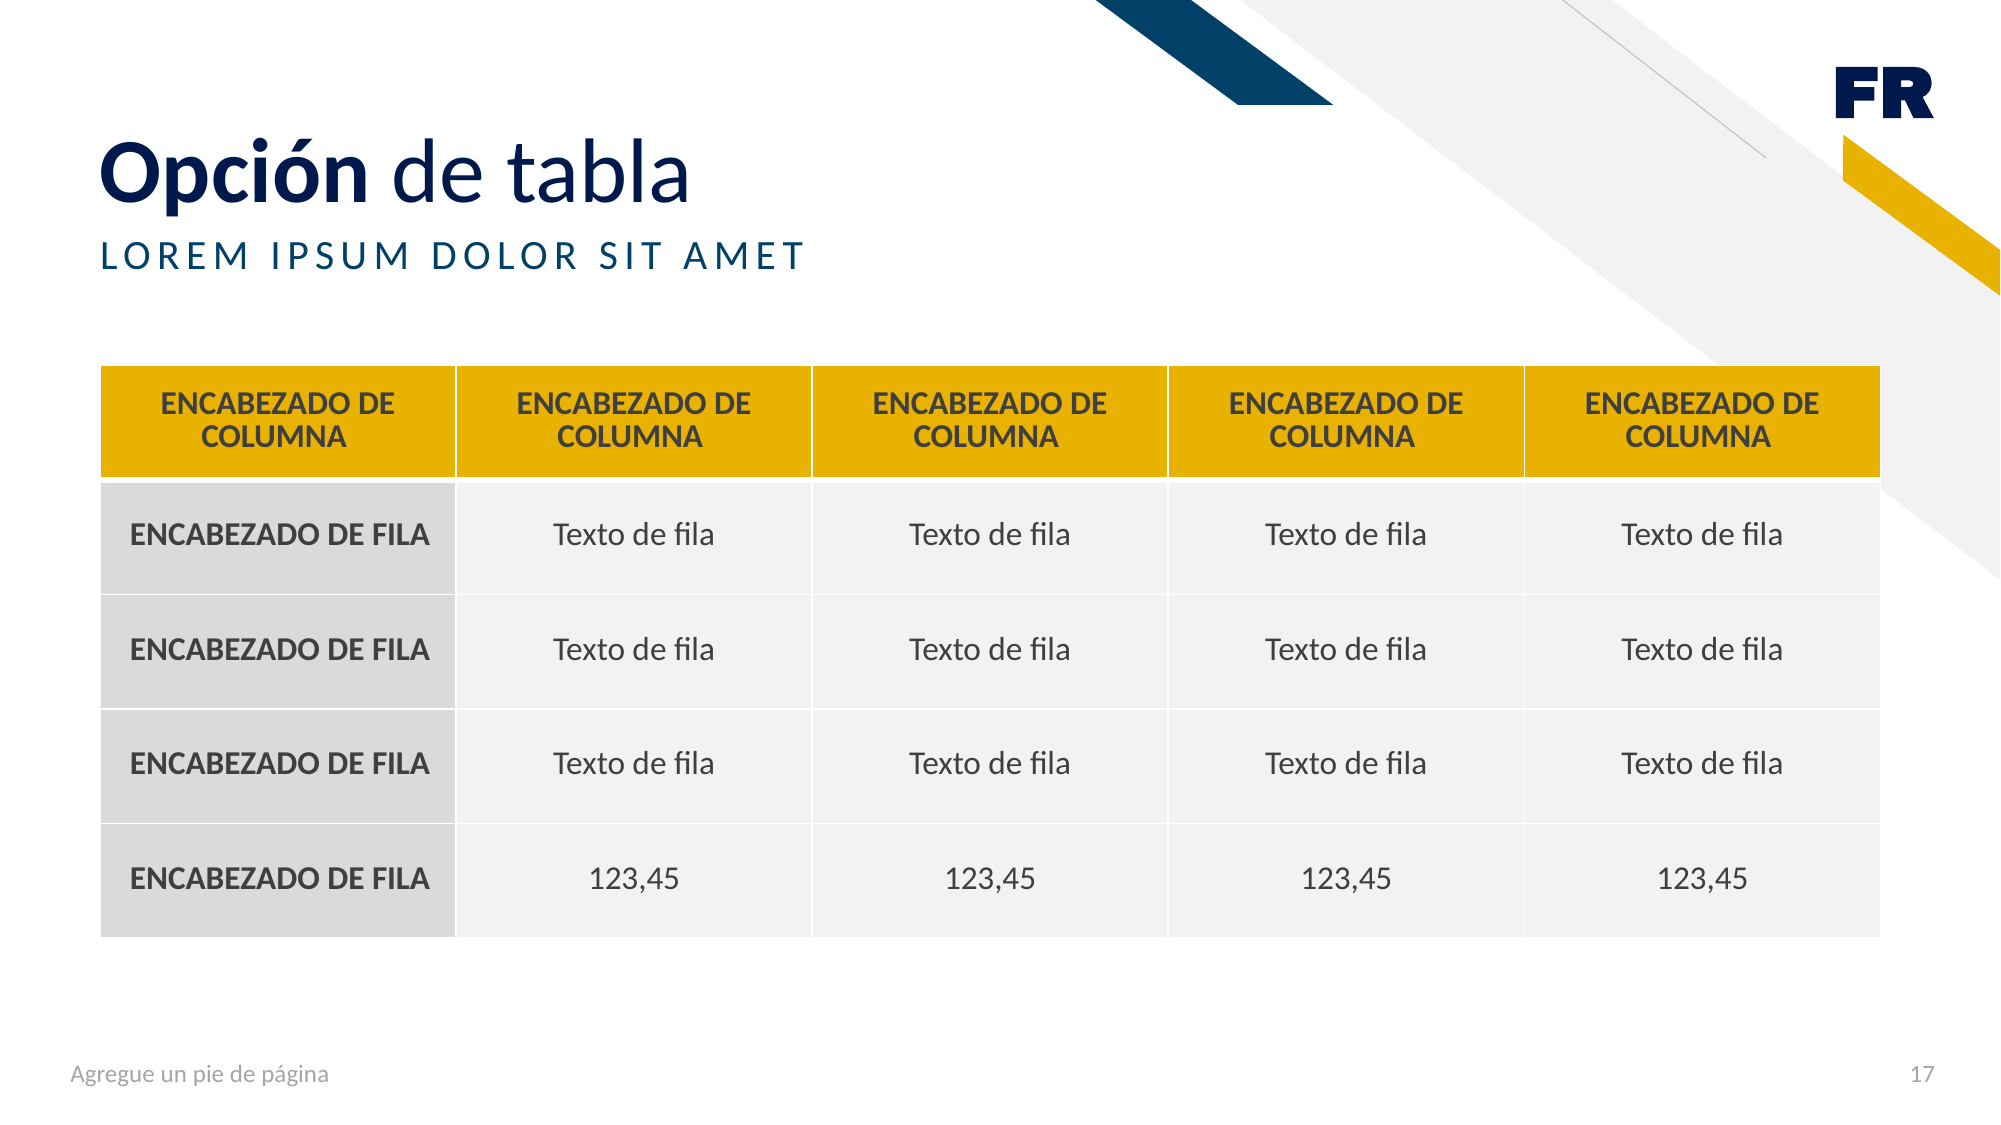

# Opción de tabla
LOREM IPSUM DOLOR SIT AMET
| ENCABEZADO DE COLUMNA | ENCABEZADO DE COLUMNA | ENCABEZADO DE COLUMNA | ENCABEZADO DE COLUMNA | ENCABEZADO DE COLUMNA |
| --- | --- | --- | --- | --- |
| ENCABEZADO DE FILA | Texto de fila | Texto de fila | Texto de fila | Texto de fila |
| ENCABEZADO DE FILA | Texto de fila | Texto de fila | Texto de fila | Texto de fila |
| ENCABEZADO DE FILA | Texto de fila | Texto de fila | Texto de fila | Texto de fila |
| ENCABEZADO DE FILA | 123,45 | 123,45 | 123,45 | 123,45 |
Agregue un pie de página
17